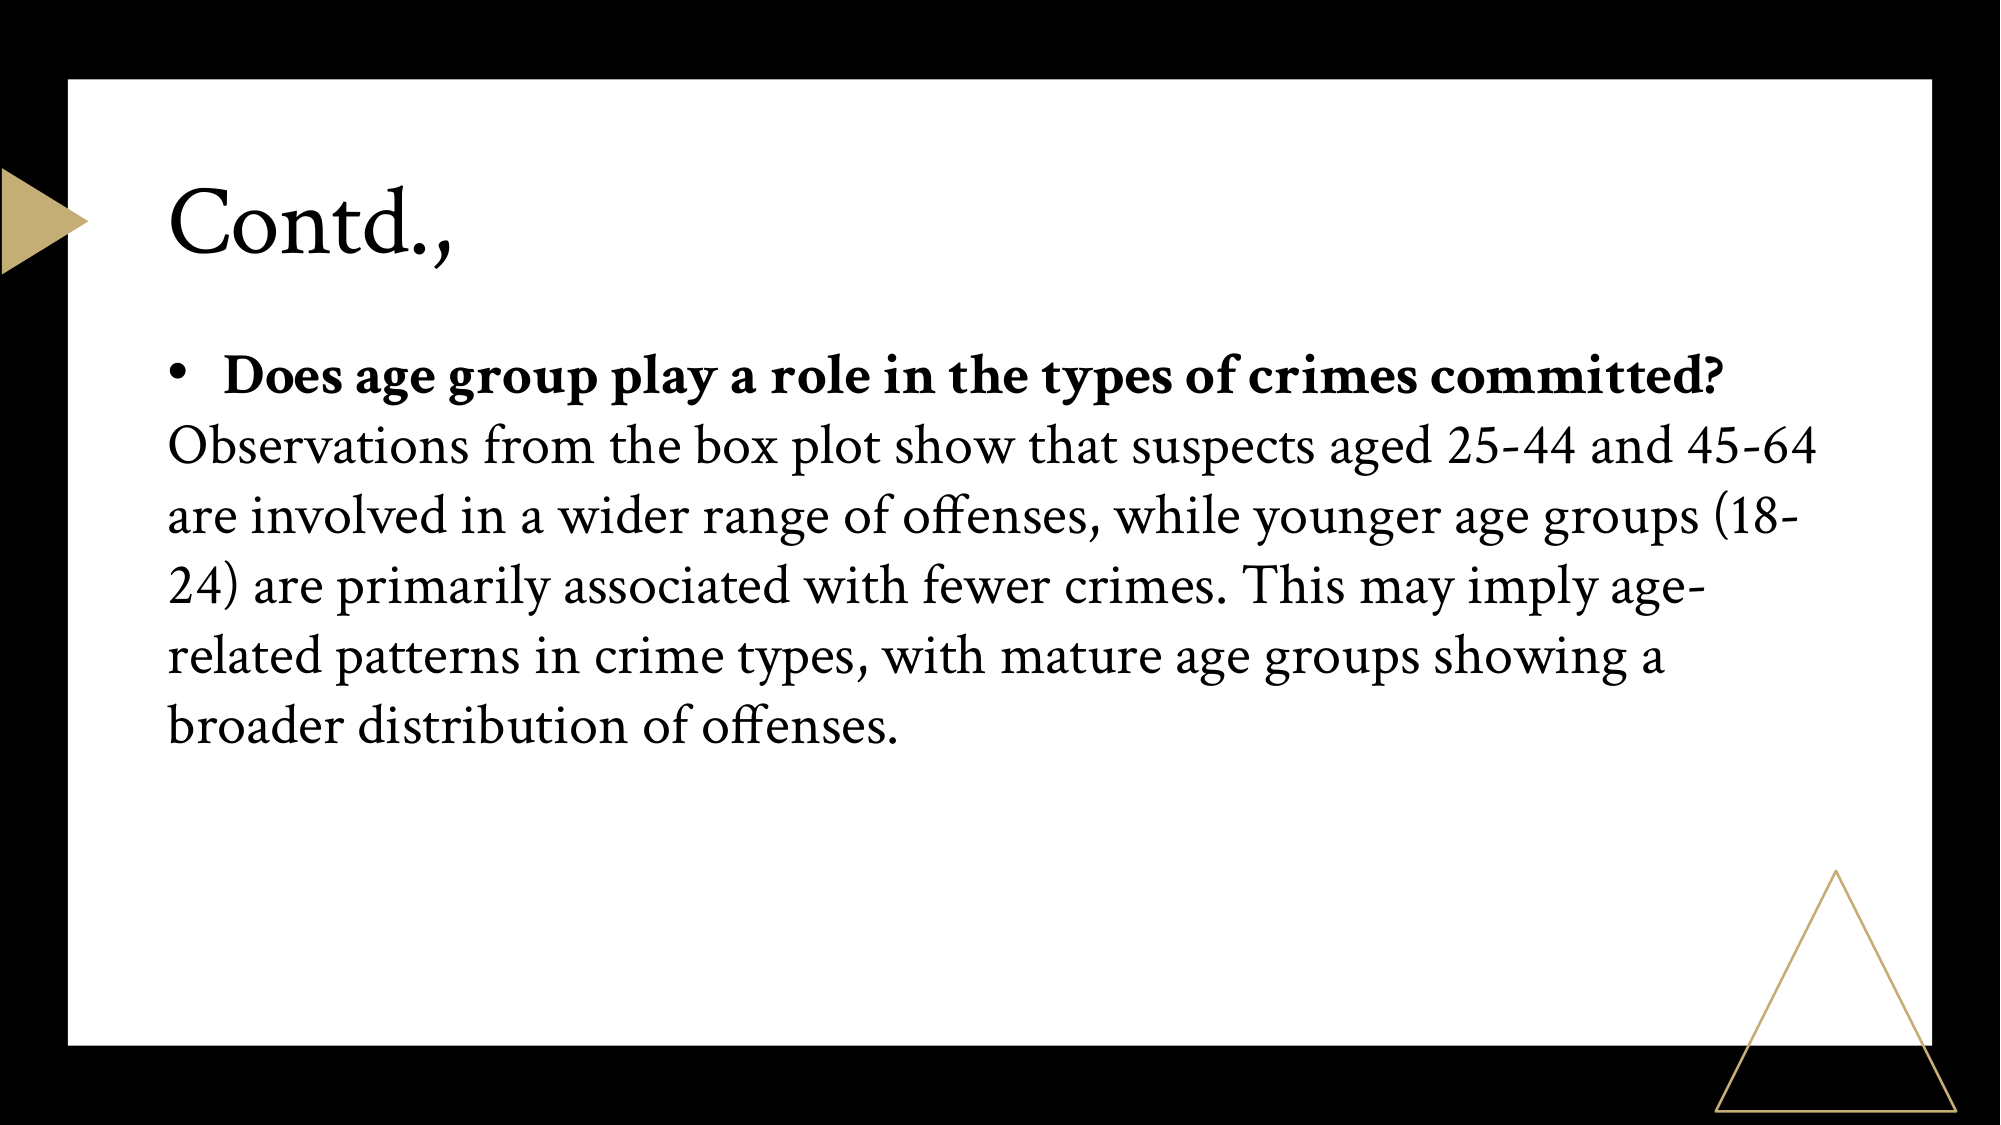

# Contd.,
Does age group play a role in the types of crimes committed?
Observations from the box plot show that suspects aged 25-44 and 45-64 are involved in a wider range of offenses, while younger age groups (18-24) are primarily associated with fewer crimes. This may imply age-related patterns in crime types, with mature age groups showing a broader distribution of offenses.